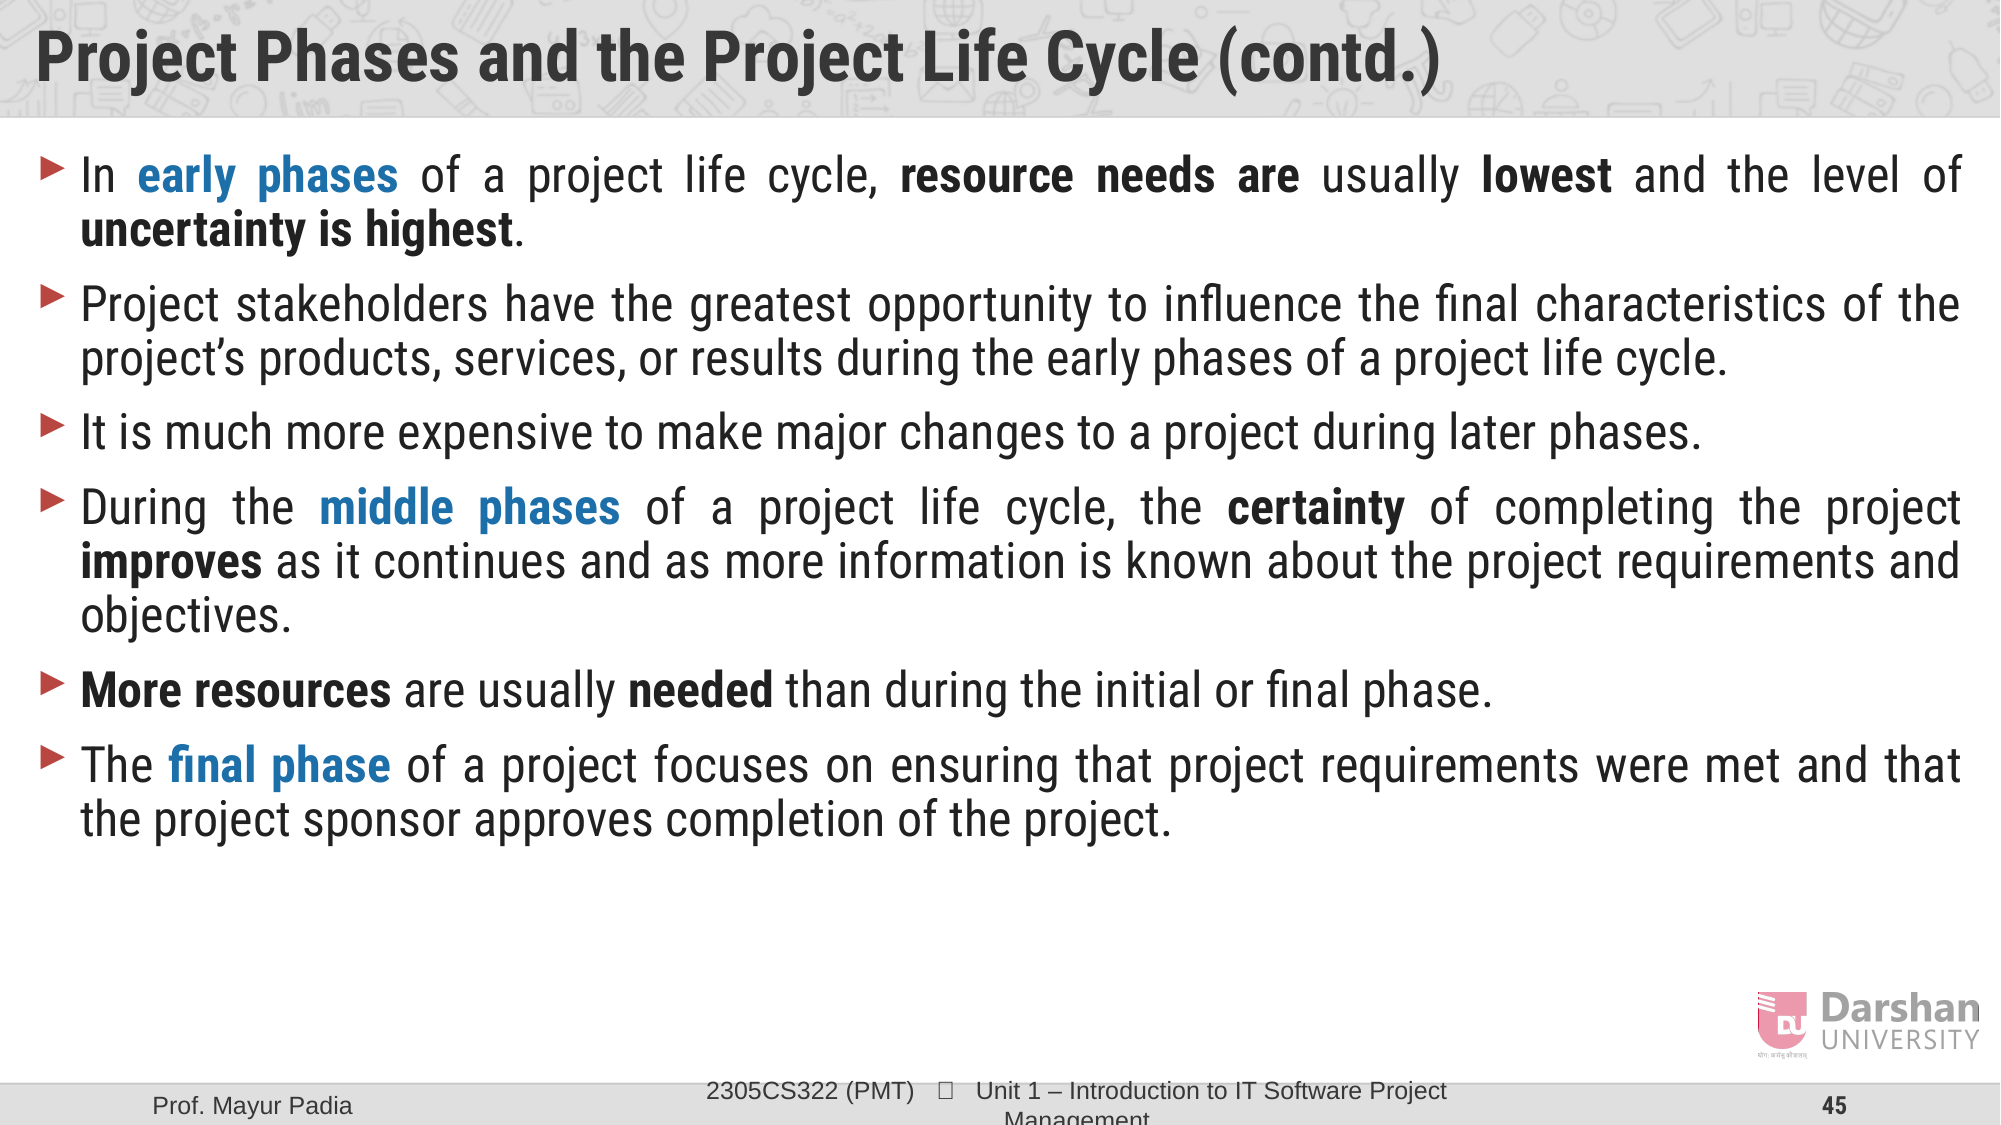

# Project Phases and the Project Life Cycle (contd.)
In early phases of a project life cycle, resource needs are usually lowest and the level of uncertainty is highest.
Project stakeholders have the greatest opportunity to influence the final characteristics of the project’s products, services, or results during the early phases of a project life cycle.
It is much more expensive to make major changes to a project during later phases.
During the middle phases of a project life cycle, the certainty of completing the project improves as it continues and as more information is known about the project requirements and objectives.
More resources are usually needed than during the initial or final phase.
The final phase of a project focuses on ensuring that project requirements were met and that the project sponsor approves completion of the project.